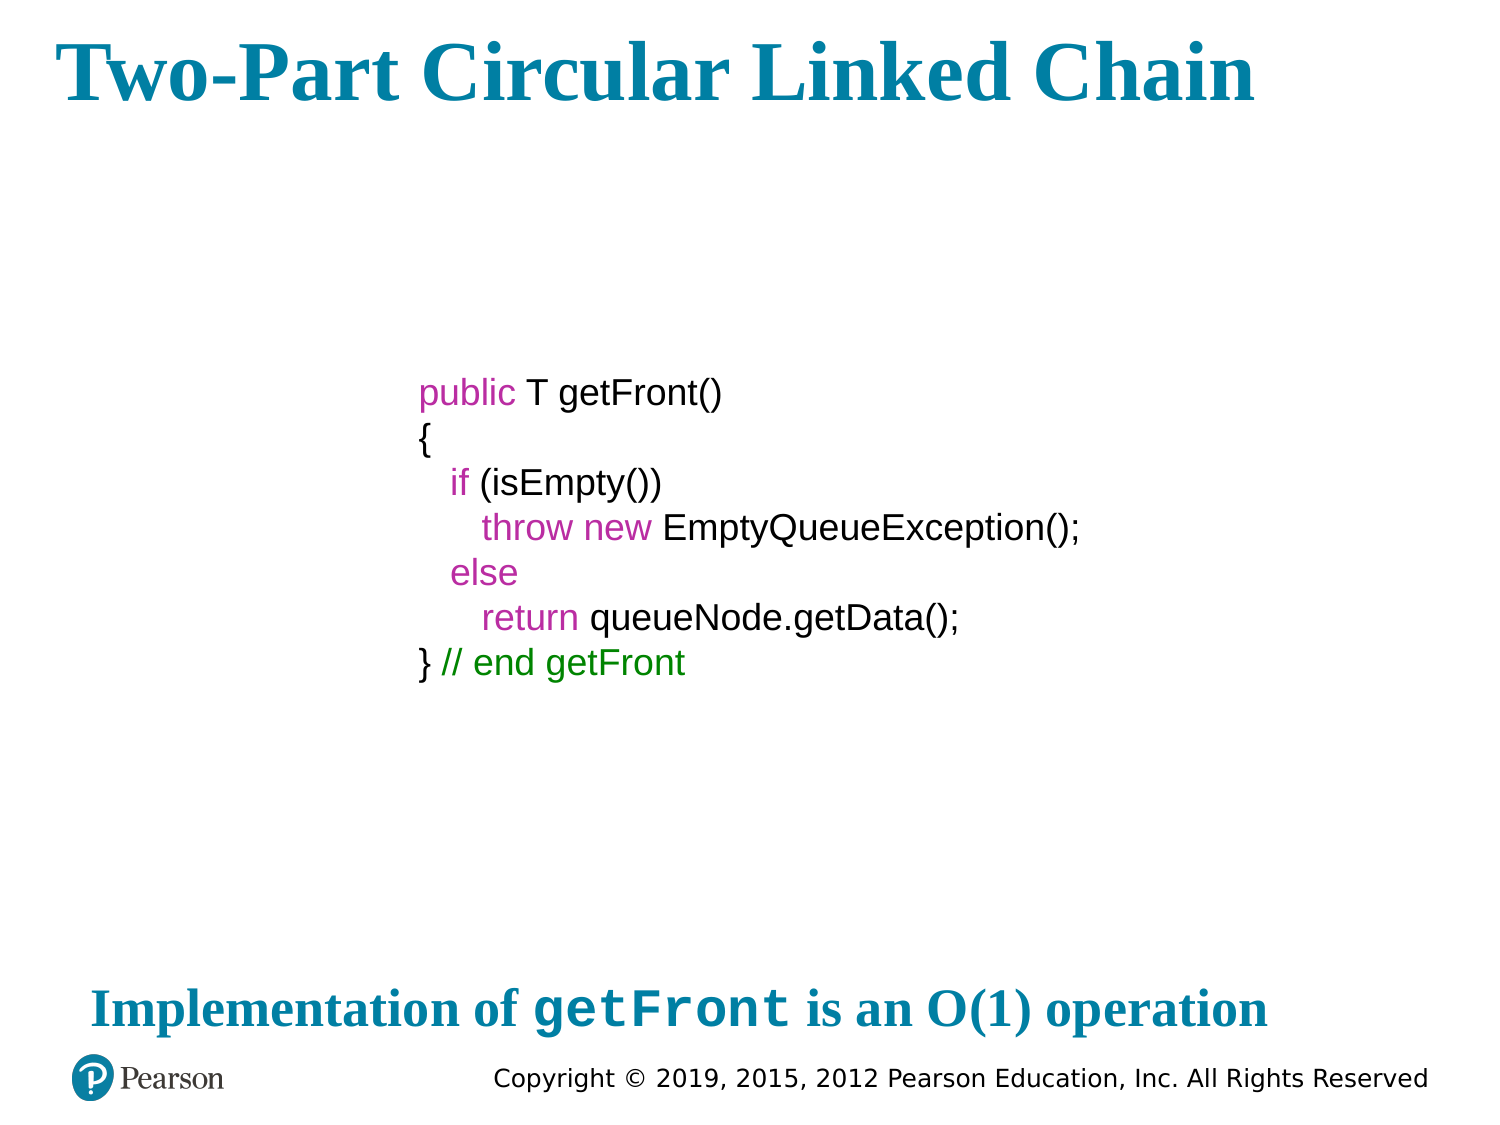

# Two-Part Circular Linked Chain
public T getFront()
{
   if (isEmpty())
      throw new EmptyQueueException();
   else
      return queueNode.getData();
} // end getFront
Implementation of getFront is an O(1) operation